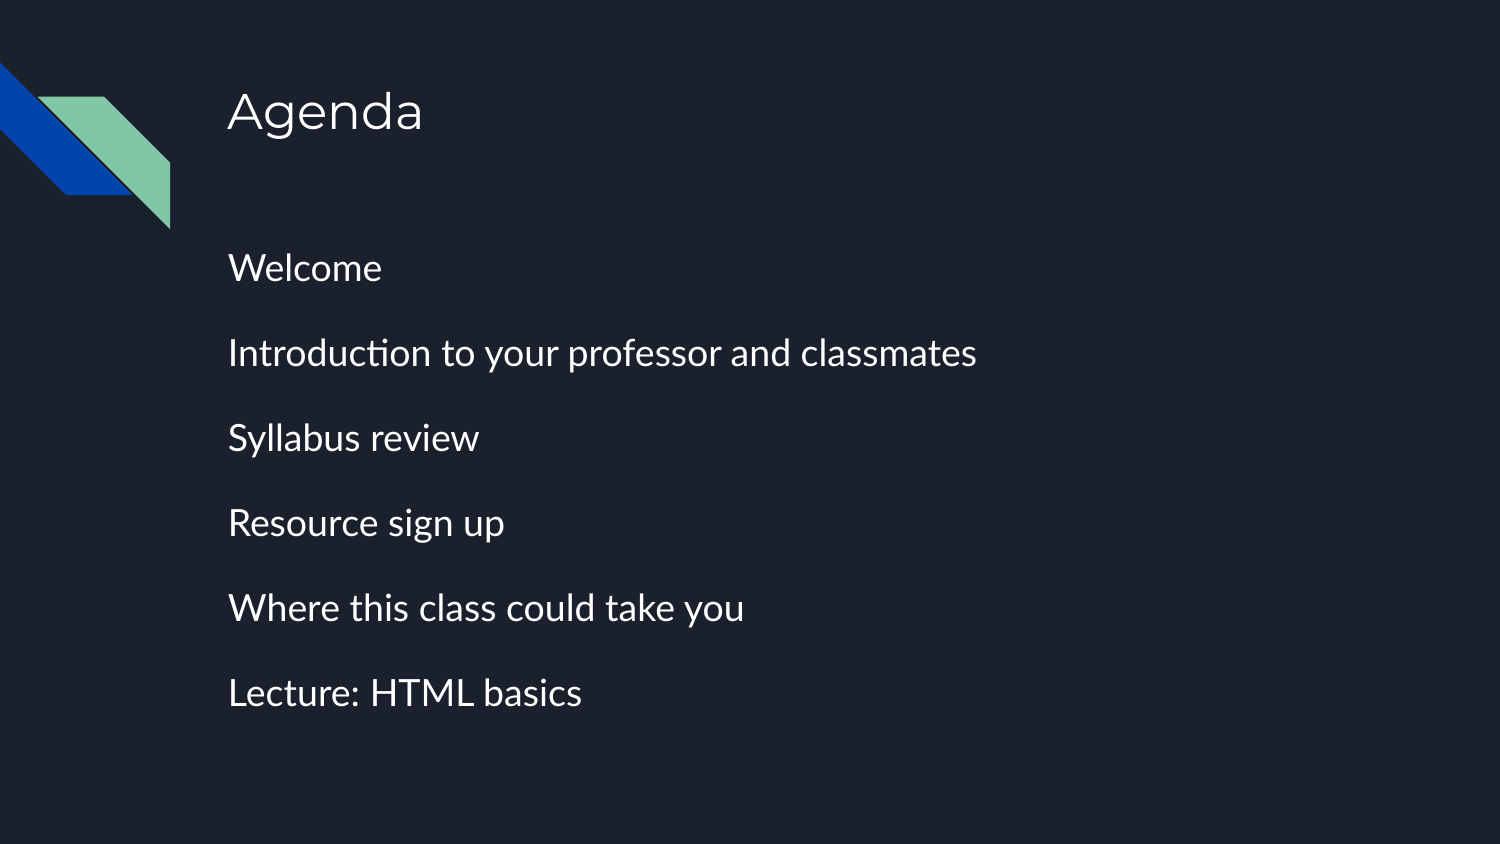

# Agenda
Welcome
Introduction to your professor and classmates
Syllabus review
Resource sign up
Where this class could take you
Lecture: HTML basics